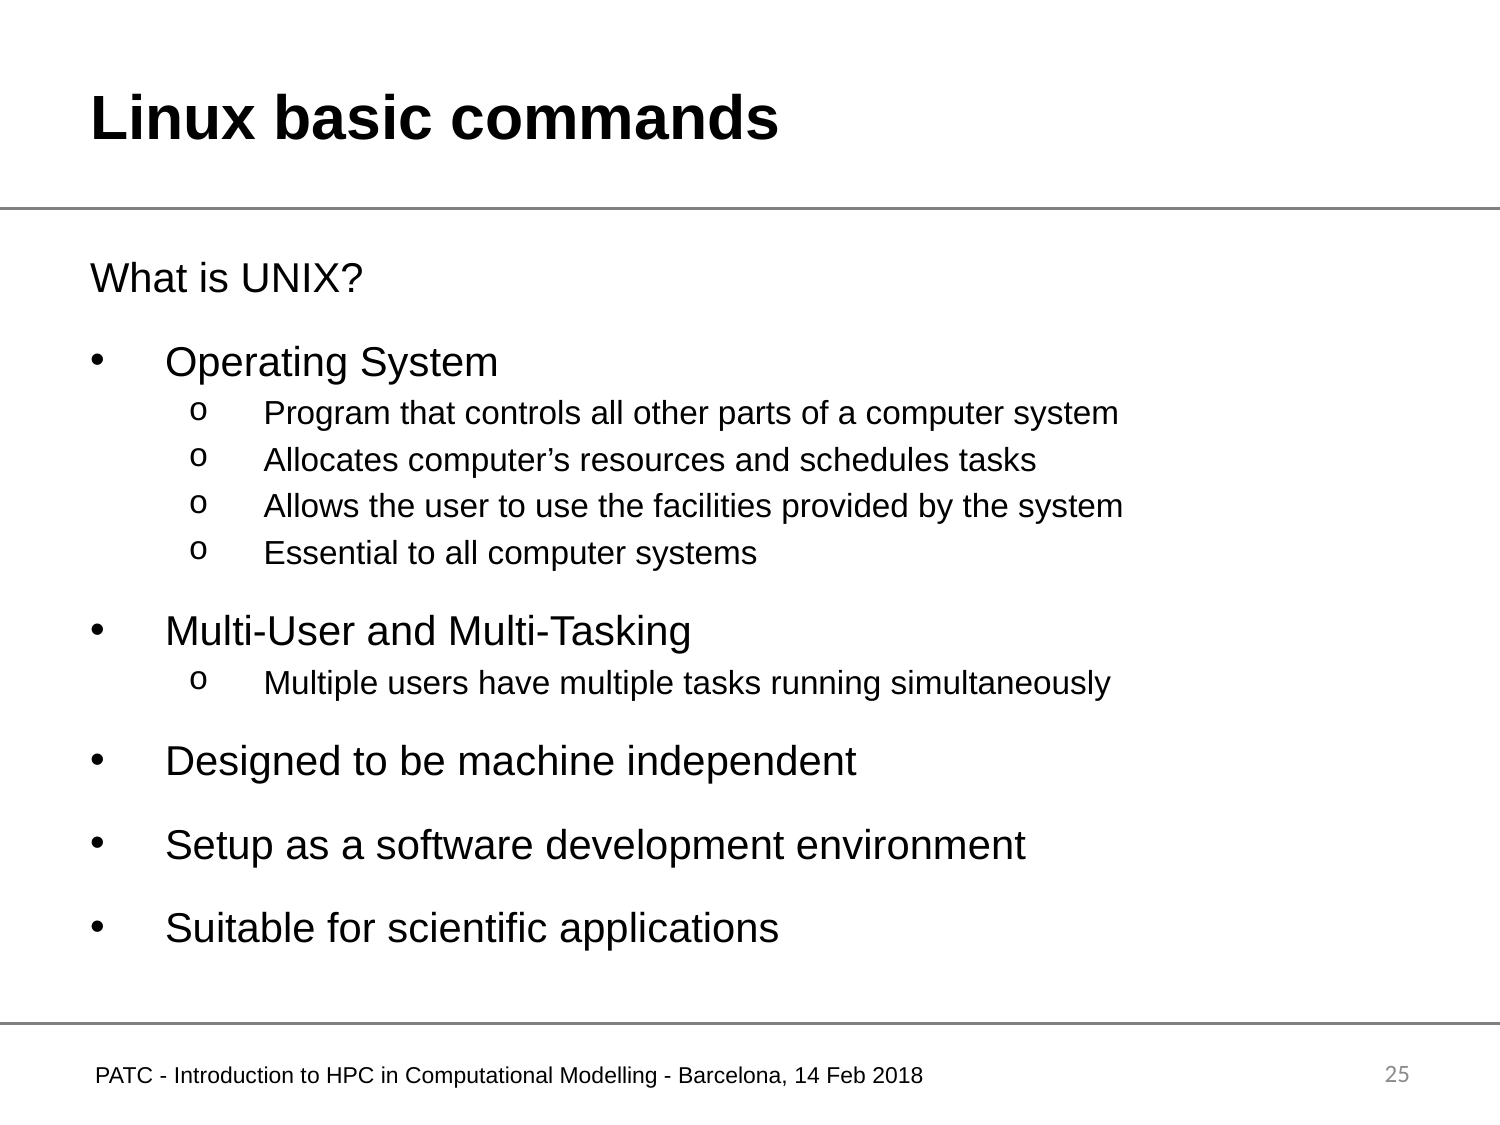

# Linux basic commands
What is UNIX?
Operating System
Program that controls all other parts of a computer system
Allocates computer’s resources and schedules tasks
Allows the user to use the facilities provided by the system
Essential to all computer systems
Multi-User and Multi-Tasking
Multiple users have multiple tasks running simultaneously
Designed to be machine independent
Setup as a software development environment
Suitable for scientific applications
25